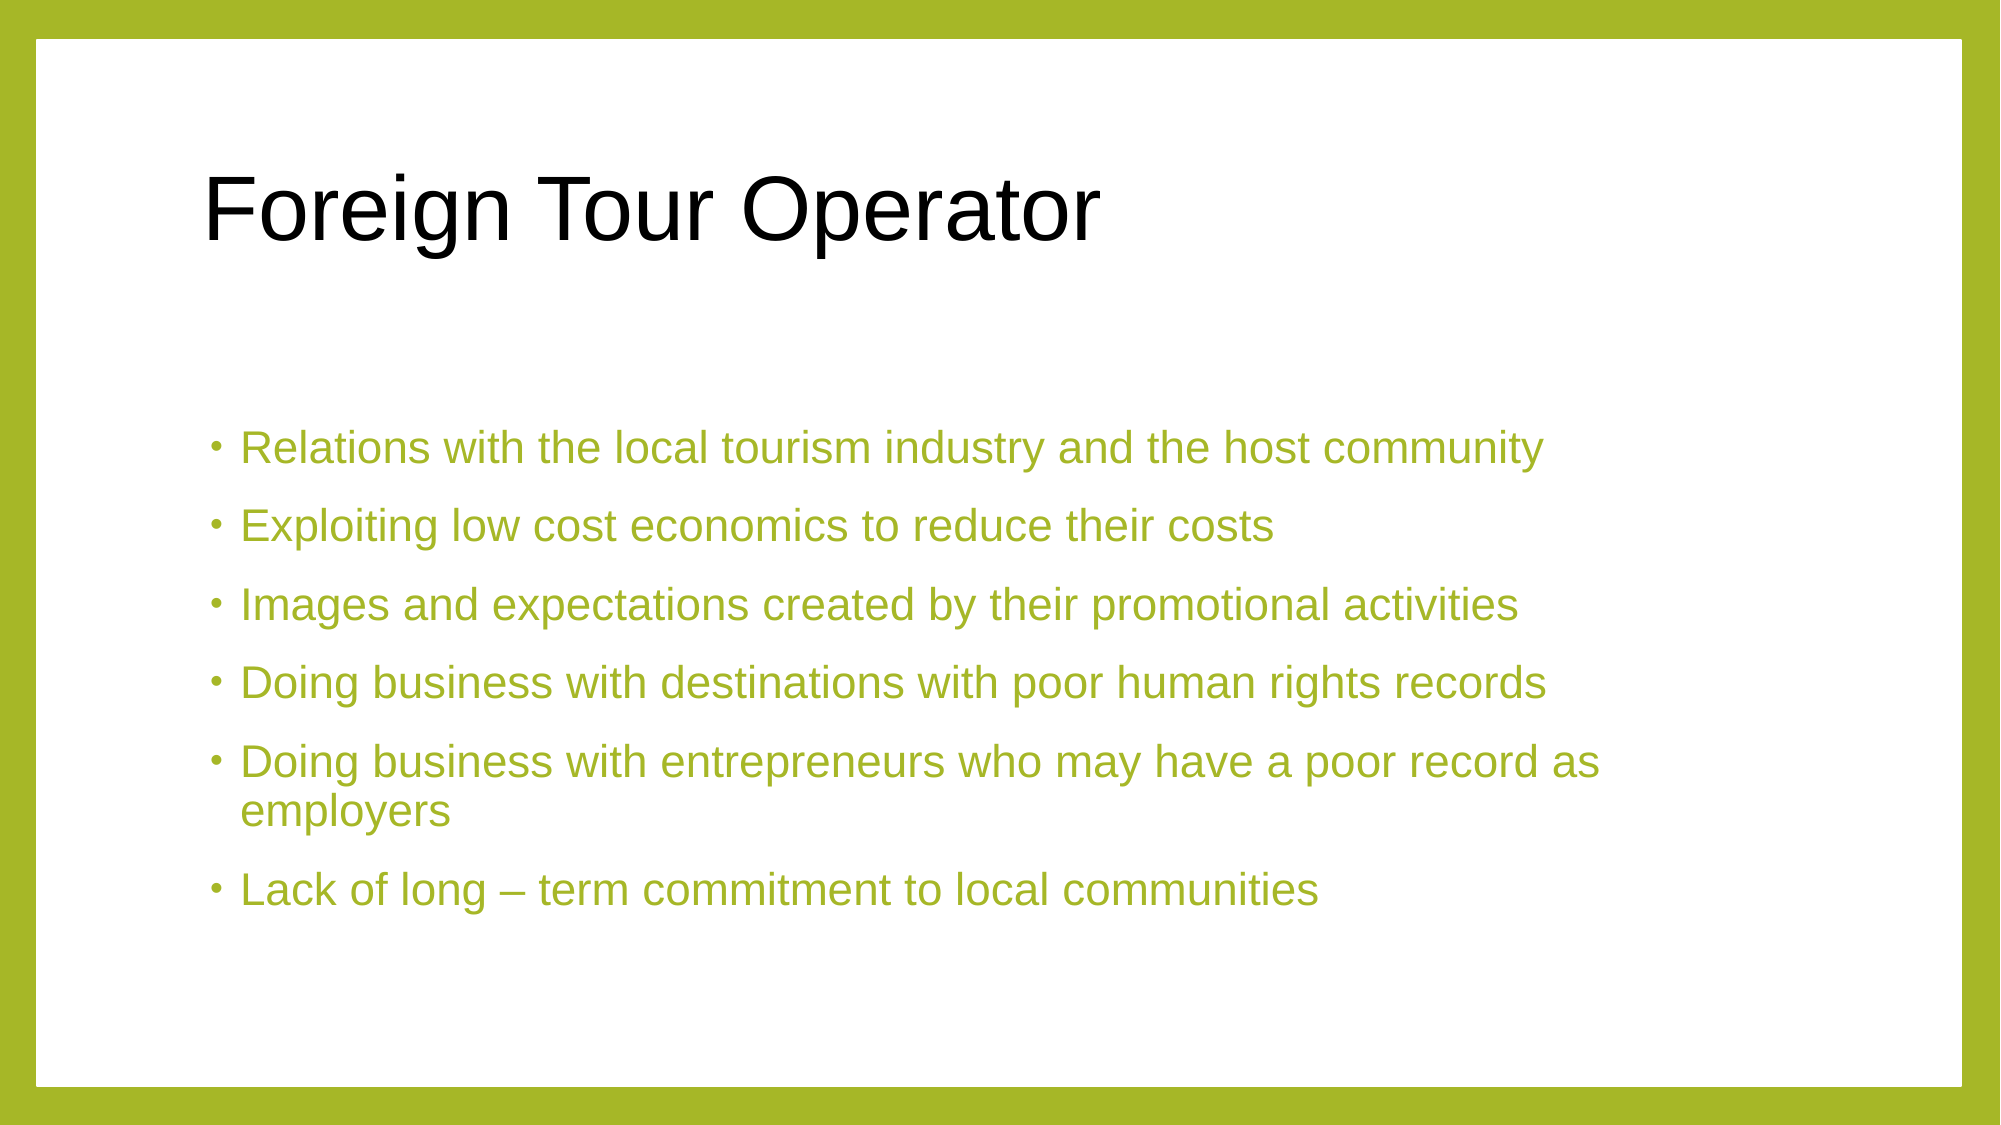

# Foreign Tour Operator You
someone@example.com
Relations with the local tourism industry and the host community
Exploiting low cost economics to reduce their costs
Images and expectations created by their promotional activities
Doing business with destinations with poor human rights records
Doing business with entrepreneurs who may have a poor record as employers
Lack of long – term commitment to local communities